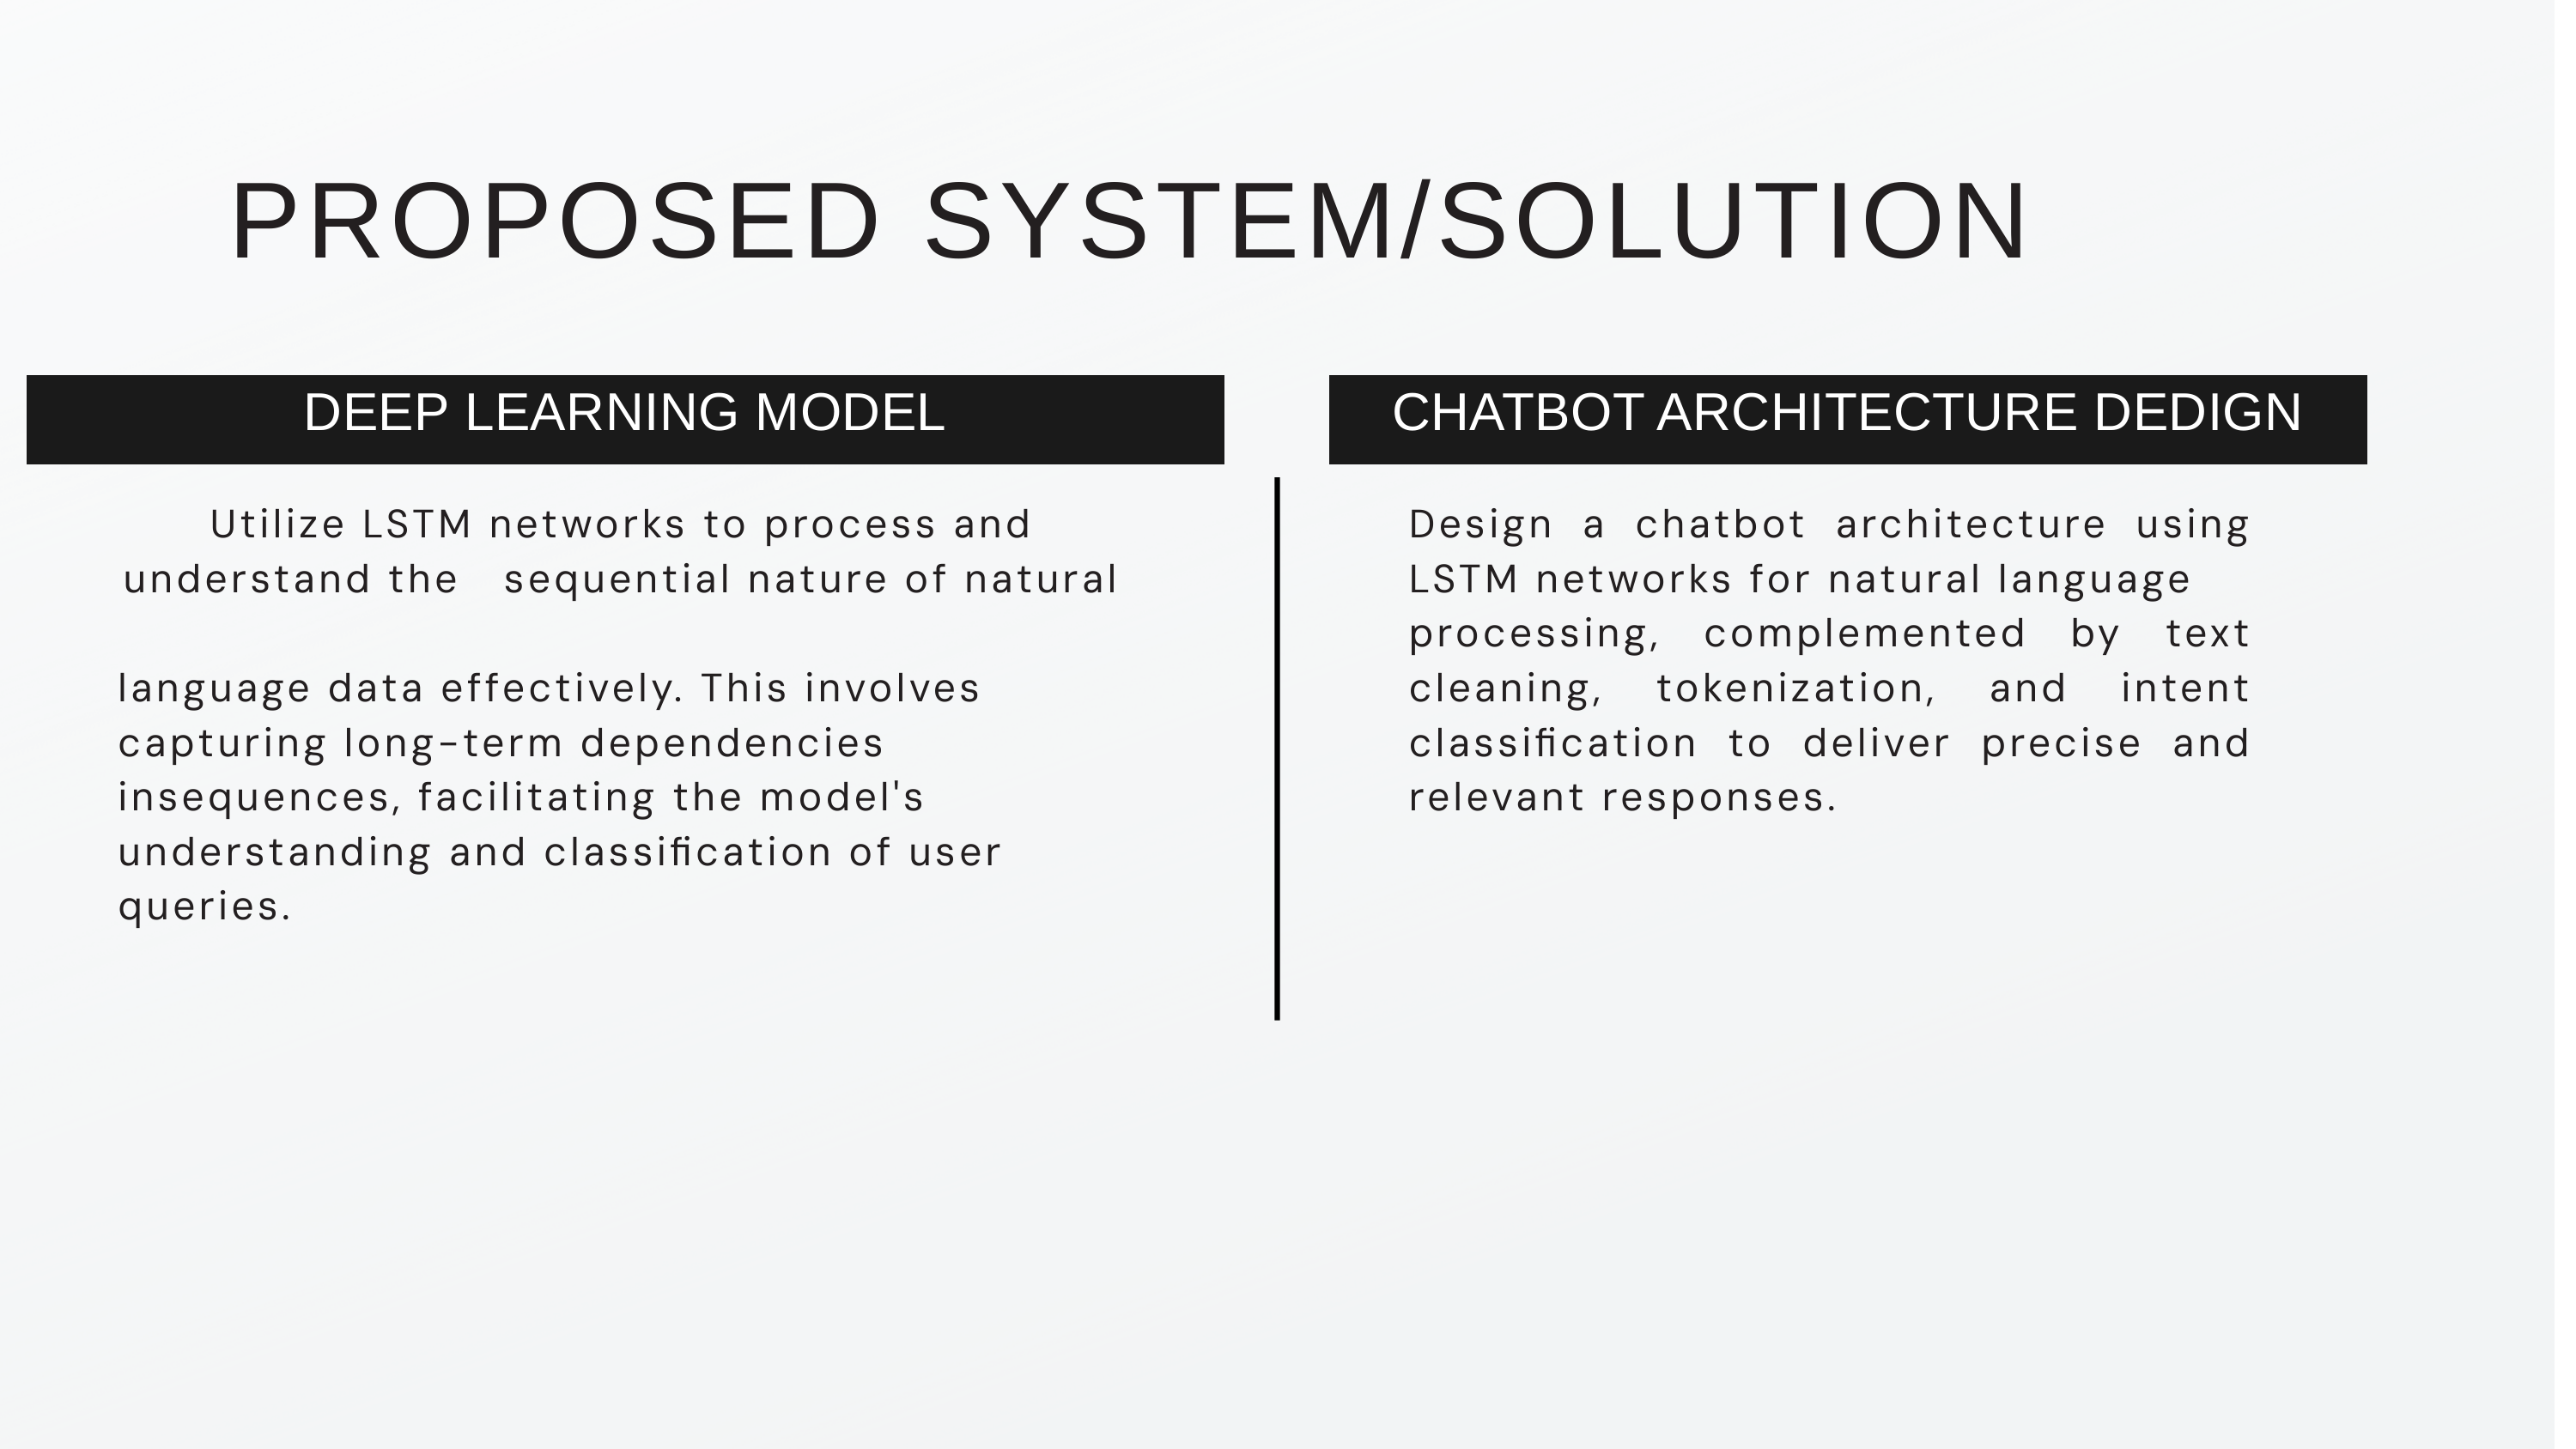

PROPOSED SYSTEM/SOLUTION

DEEP LEARNING MODEL

CHATBOT ARCHITECTURE DEDIGN

Utilize LSTM networks to process and understand the   sequential nature of natural
language data effectively. This involves capturing long-term dependencies insequences, facilitating the model's understanding and classification of user queries.

Design a chatbot architecture using LSTM networks for natural language
processing, complemented by text cleaning, tokenization, and intent classification to deliver precise and relevant responses.